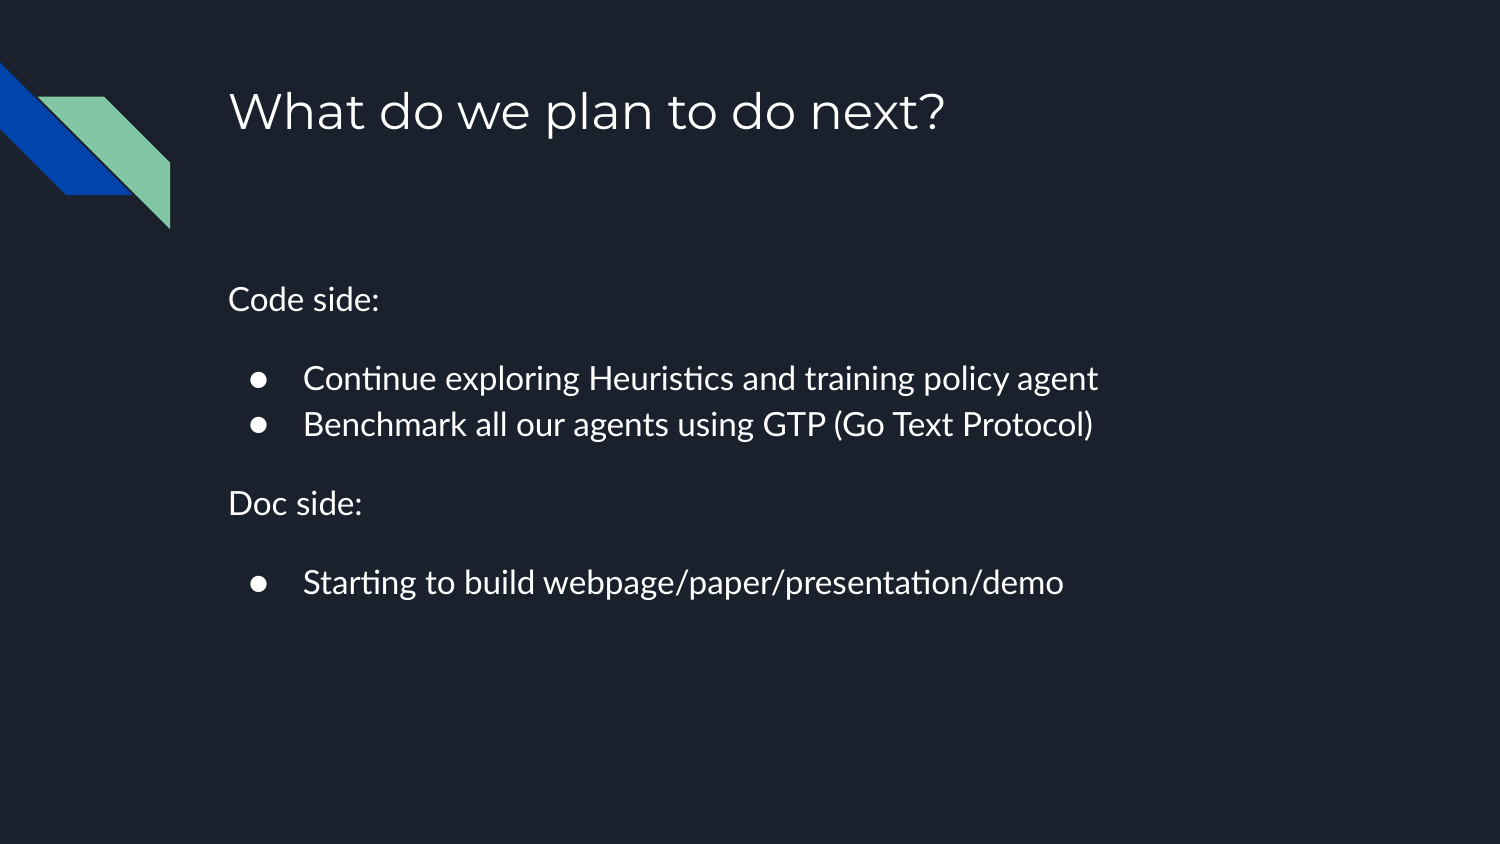

# What do we plan to do next?
Code side:
Continue exploring Heuristics and training policy agent
Benchmark all our agents using GTP (Go Text Protocol)
Doc side:
Starting to build webpage/paper/presentation/demo